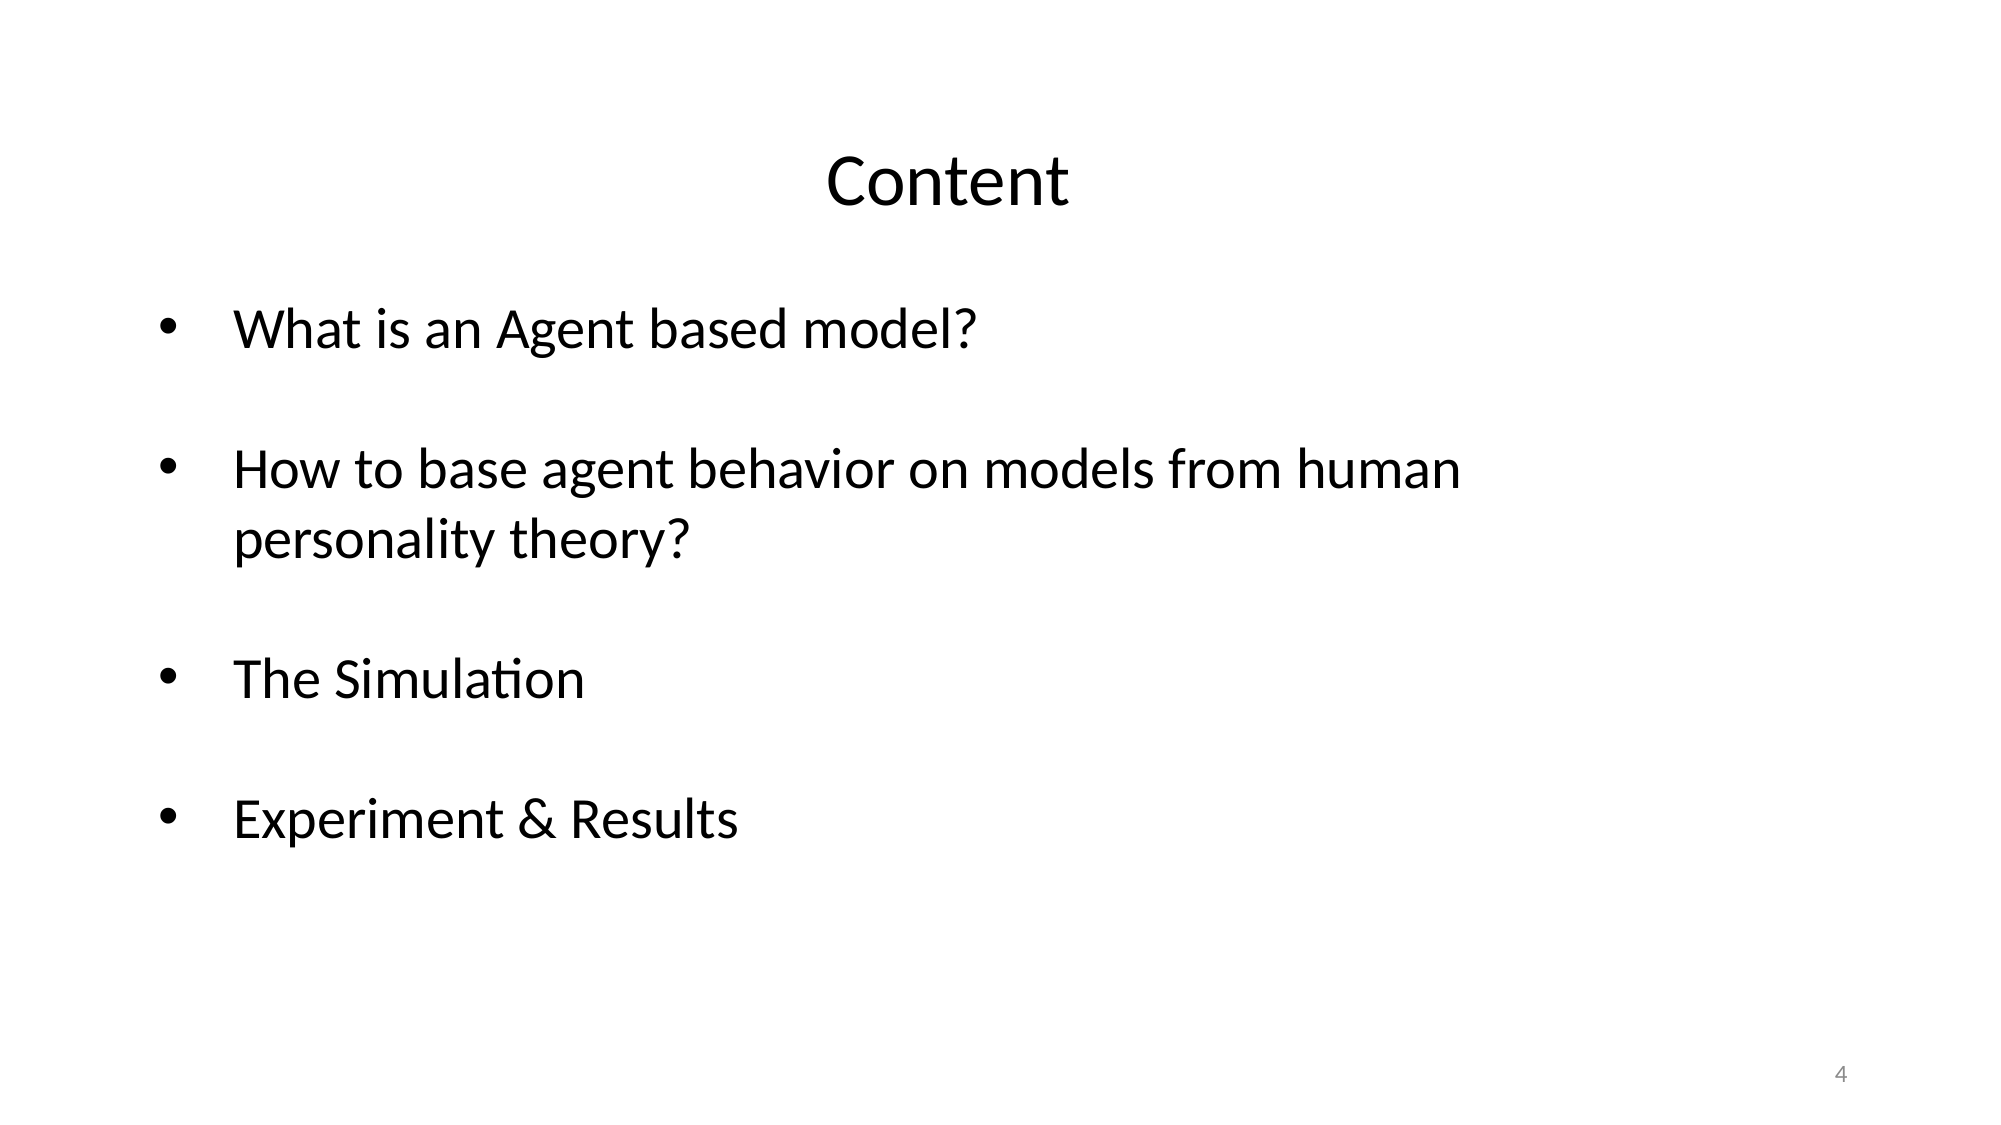

Content

What is an Agent based model?

How to base agent behavior on models from human personality theory?

The Simulation

Experiment & Results
4